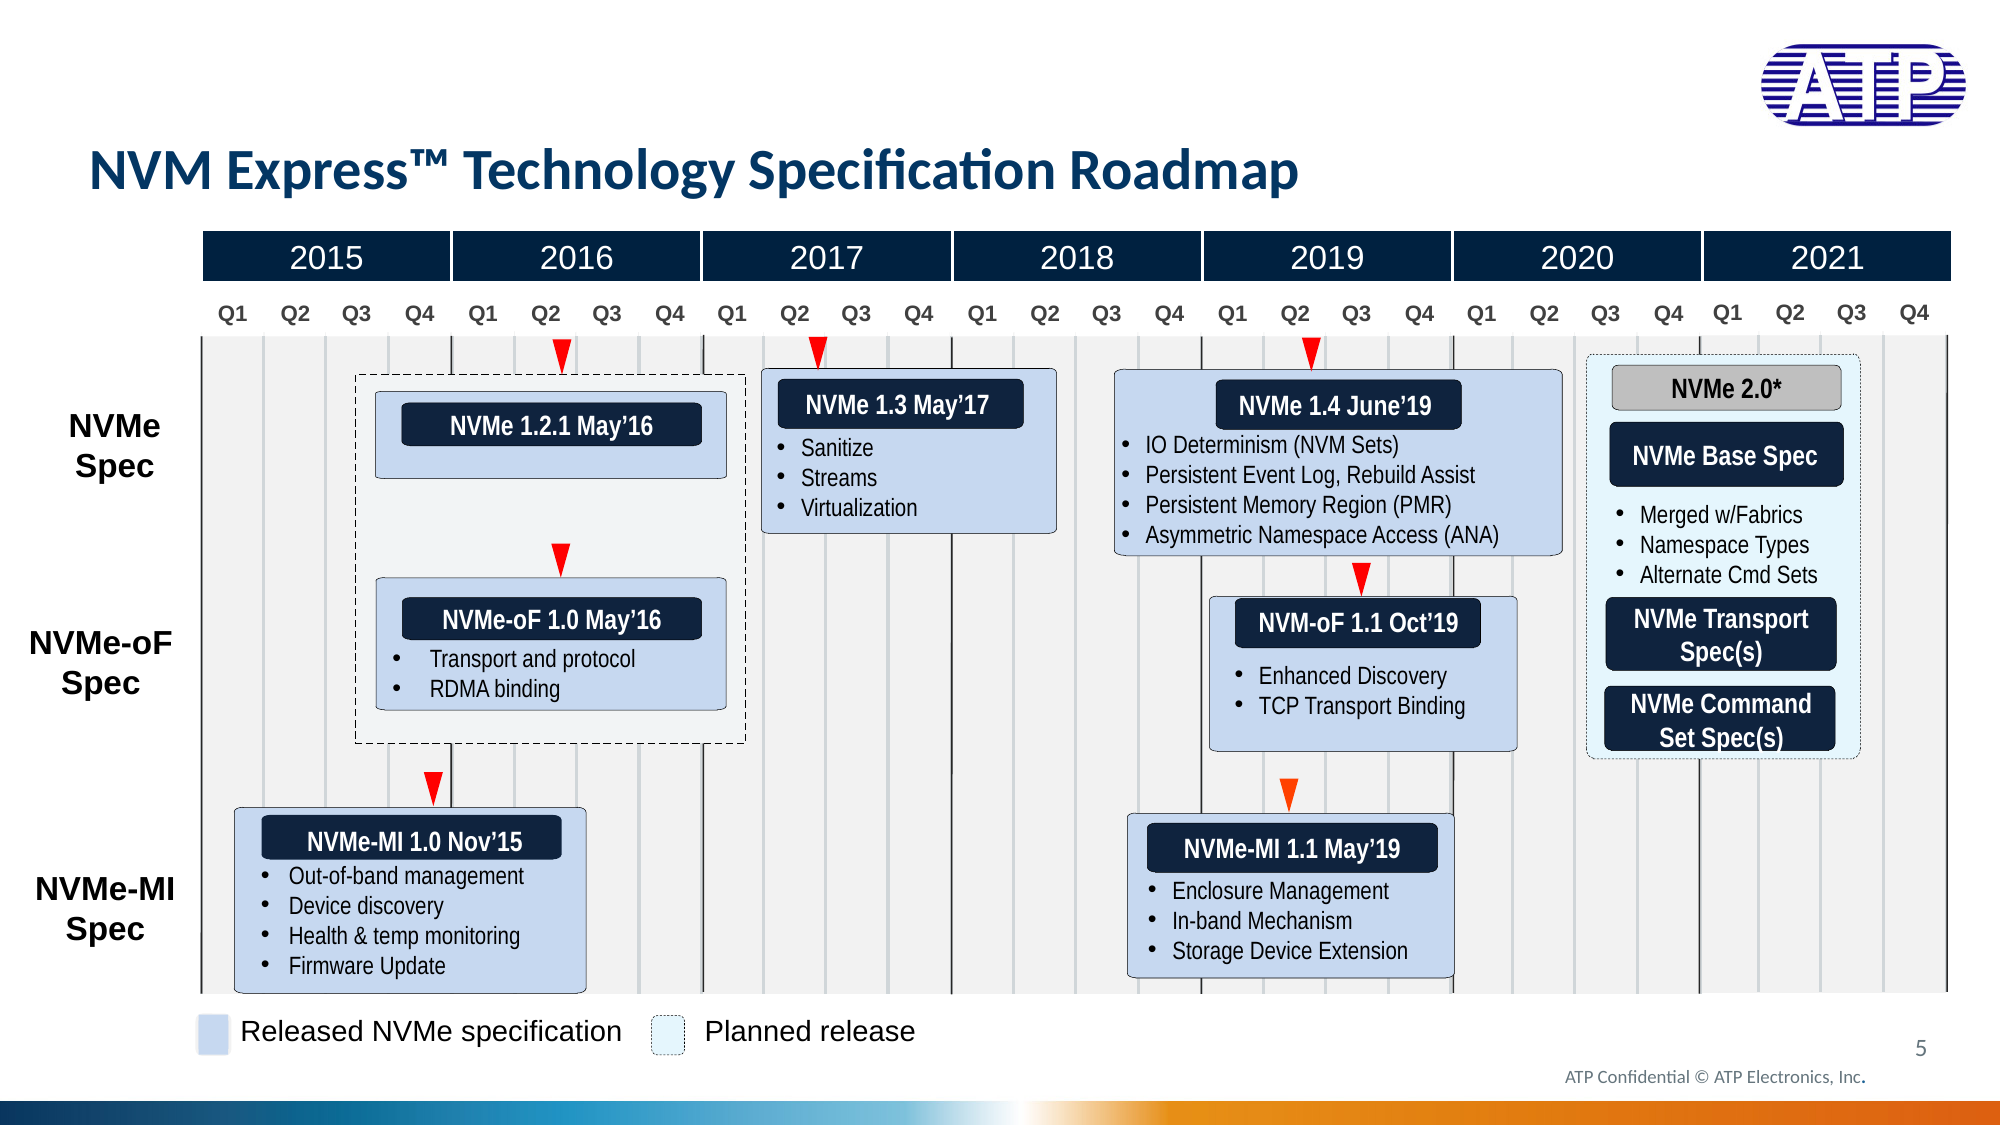

# NVM Express™ Technology Specification Roadmap
2021

2015

2016

2017

2018

2019

2020

Q1

Q2

Q3

Q4

Q1

Q2

Q3

Q4

Q1

Q2

Q3

Q4

Q1

Q2

Q3

Q4

Q1

Q2

Q3

Q4

Q1

Q2

Q3

Q4

NVMe 2.0*

NVMe 1.3 May’17

NVMe 1.4 June’19

NVMe Spec
NVMe 1.2.1 May’16

IO Determinism (NVM Sets)
Persistent Event Log, Rebuild Assist
Persistent Memory Region (PMR)
Asymmetric Namespace Access (ANA)

NVMe Base Spec
Sanitize
Streams
Virtualization
Merged w/Fabrics
Namespace Types
Alternate Cmd Sets

NVMe Transport Spec(s)

NVMe-oF 1.0 May’16

NVMe-oF Spec
Transport and protocol
RDMA binding
NVMe Command Set Spec(s)

NVMe-MI 1.0 Nov’15

NVMe-MI 1.1 May’19
Out-of-band management
Device discovery
Health & temp monitoring
Firmware Update
NVMe-MI Spec
Enclosure Management
In-band Mechanism
Storage Device Extension
    Released NVMe specification          Planned release

NVM-oF 1.1 Oct’19
Enhanced Discovery
TCP Transport Binding

Q1

Q2

Q3

Q4